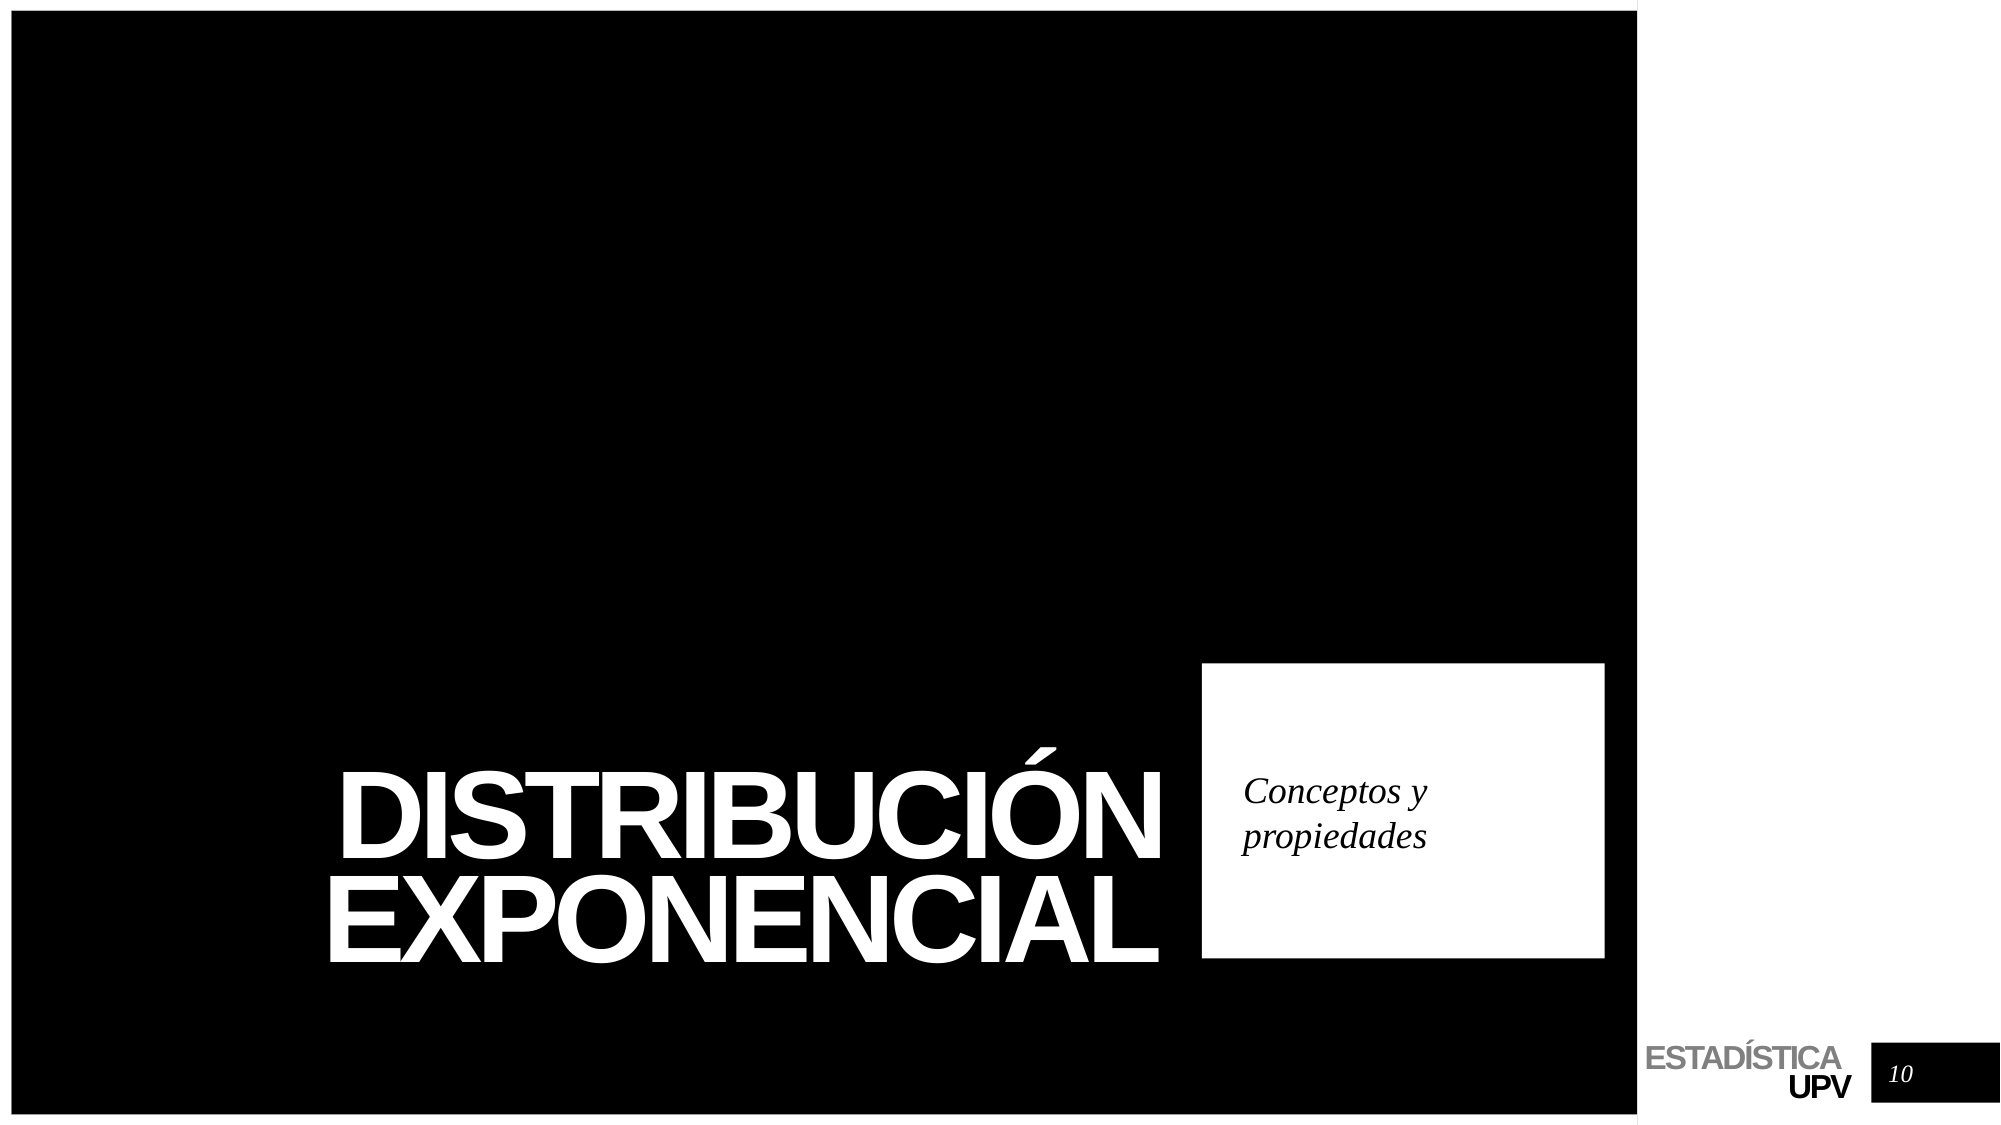

# Distribución exponencial
Conceptos y propiedades
10